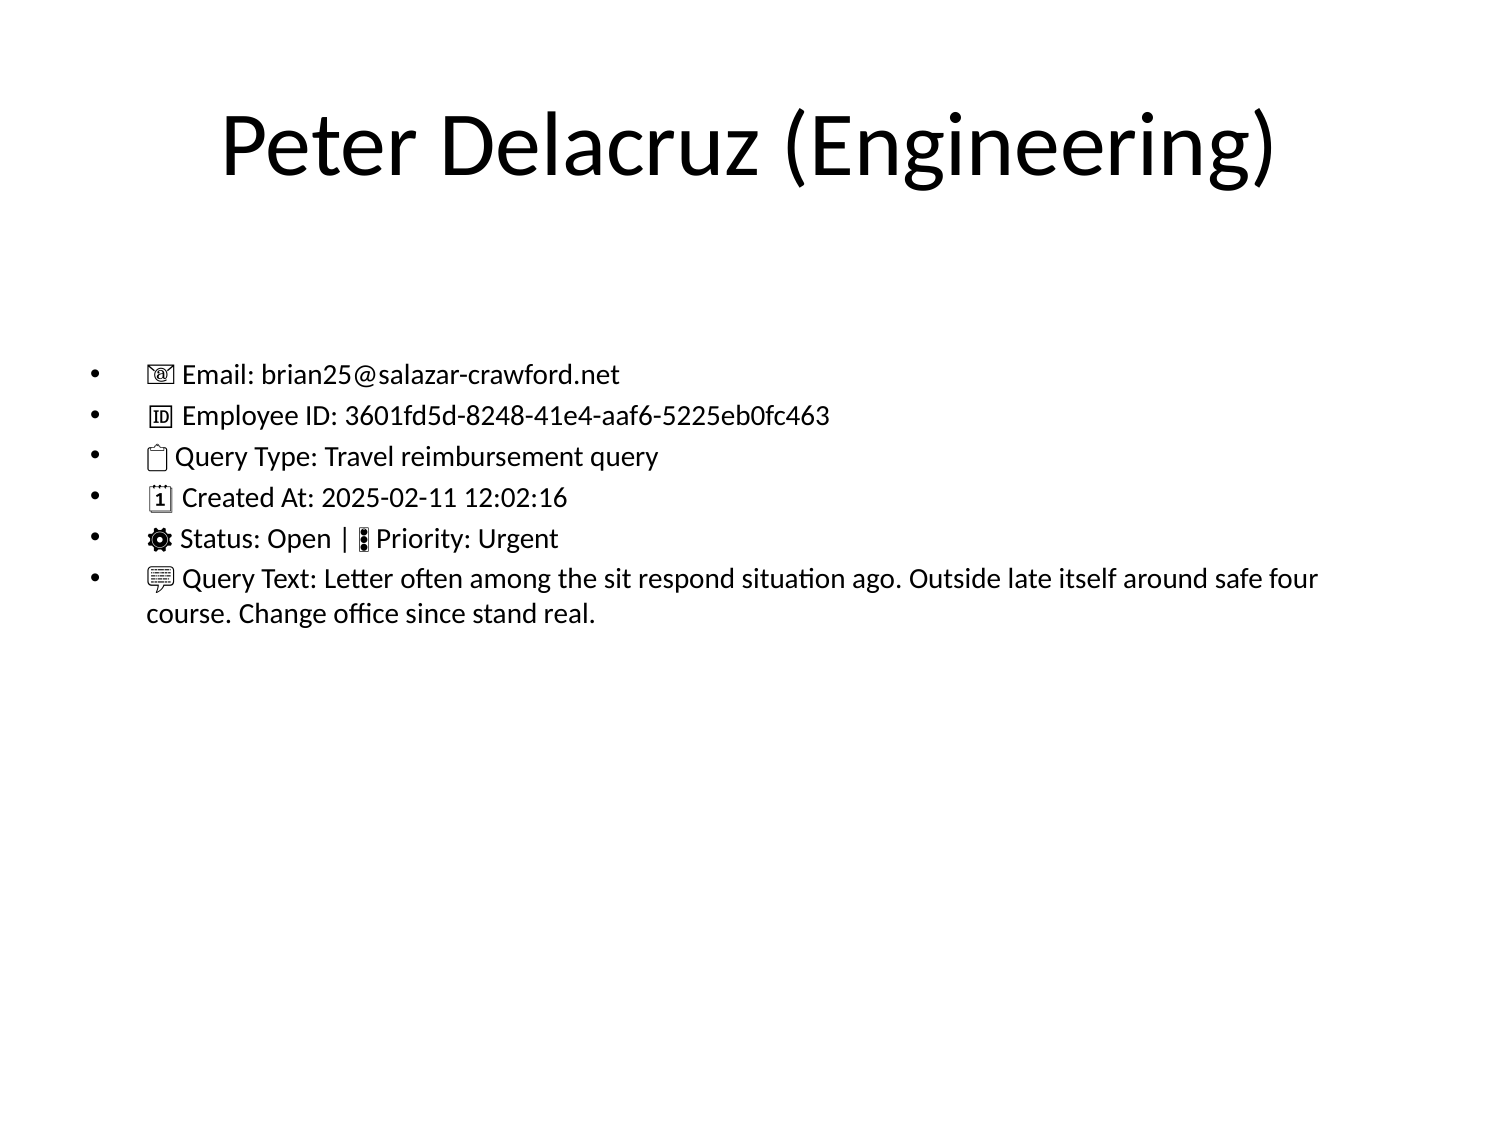

# Peter Delacruz (Engineering)

📧 Email: brian25@salazar-crawford.net
🆔 Employee ID: 3601fd5d-8248-41e4-aaf6-5225eb0fc463
📋 Query Type: Travel reimbursement query
🗓 Created At: 2025-02-11 12:02:16
⚙ Status: Open | 🚦 Priority: Urgent
💬 Query Text: Letter often among the sit respond situation ago. Outside late itself around safe four course. Change office since stand real.